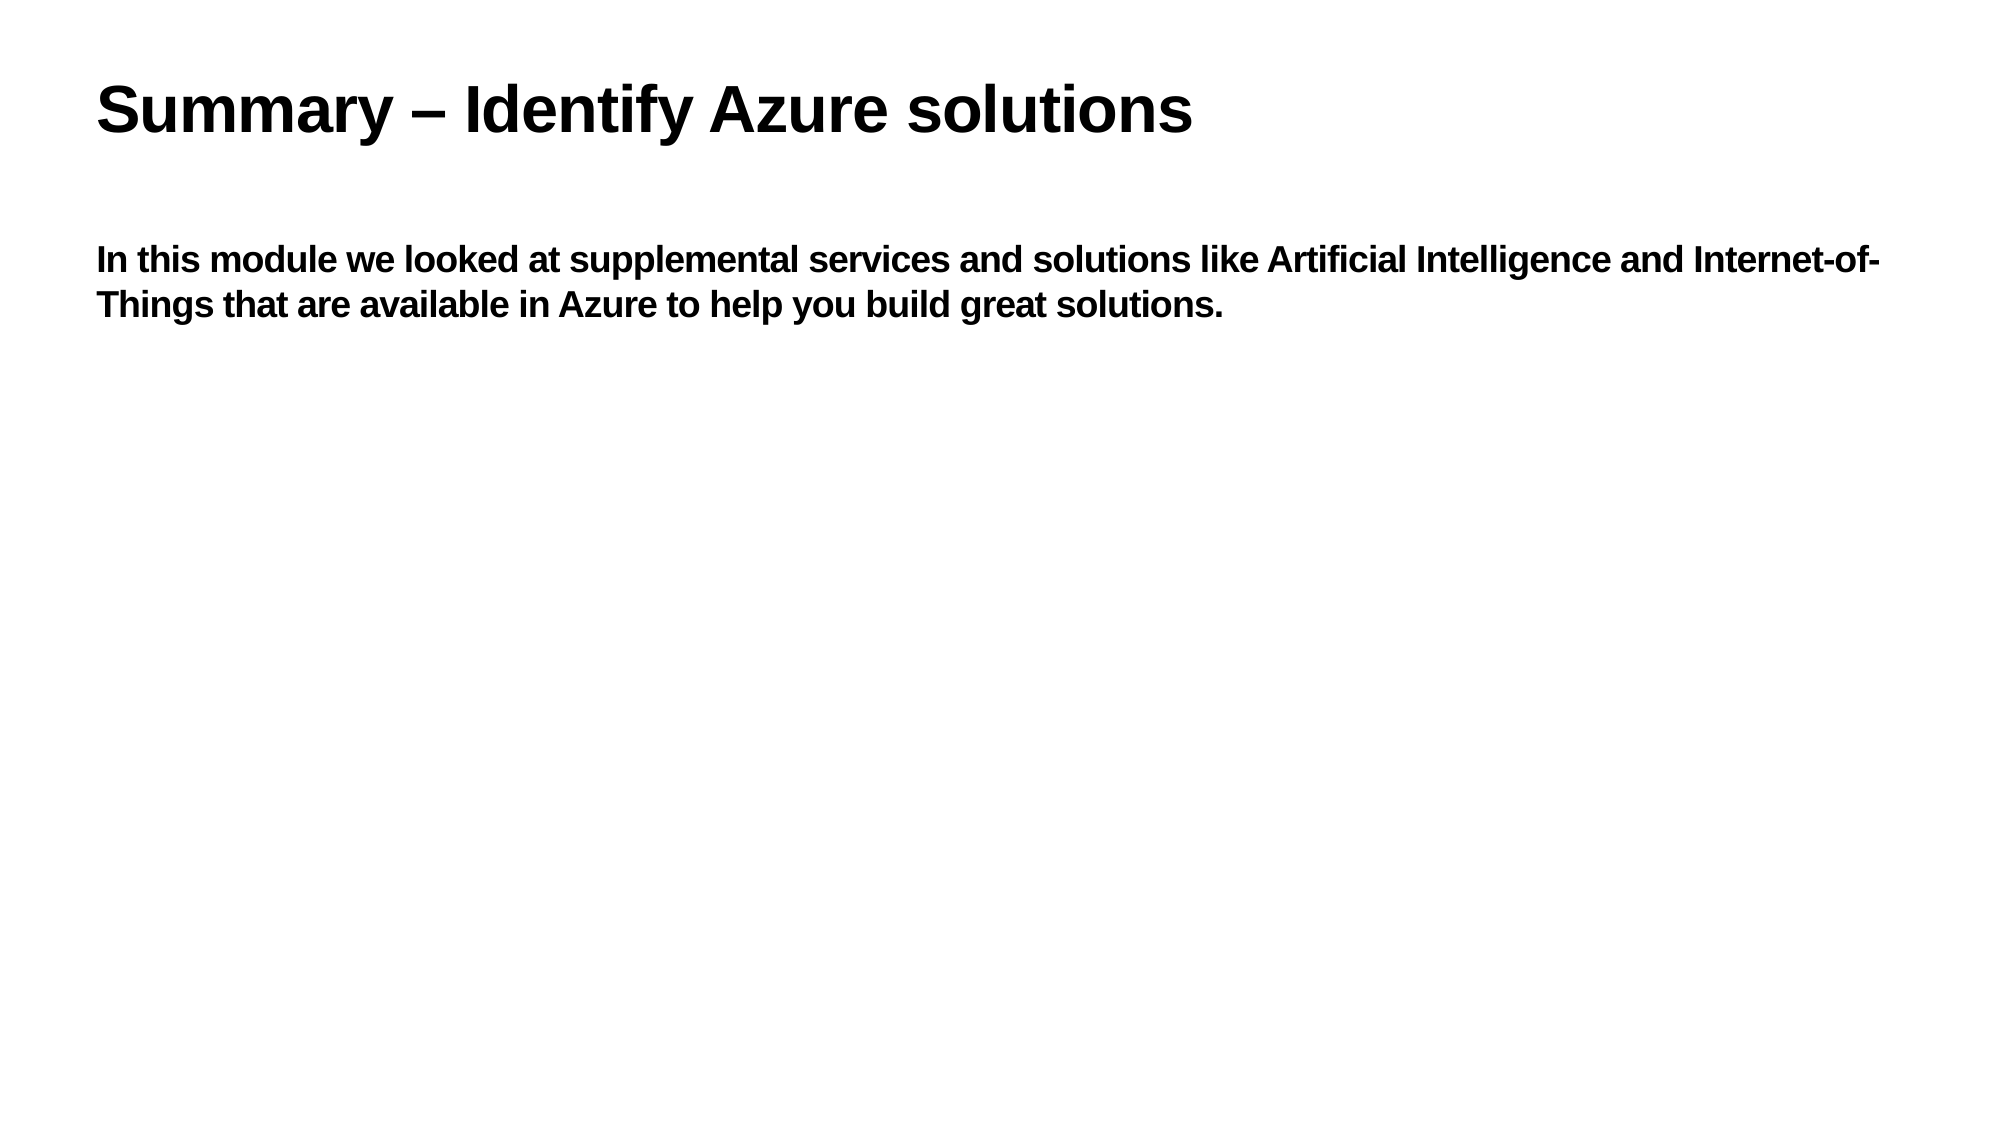

# Summary – Identify Azure solutions
In this module we looked at supplemental services and solutions like Artificial Intelligence and Internet-of-Things that are available in Azure to help you build great solutions.